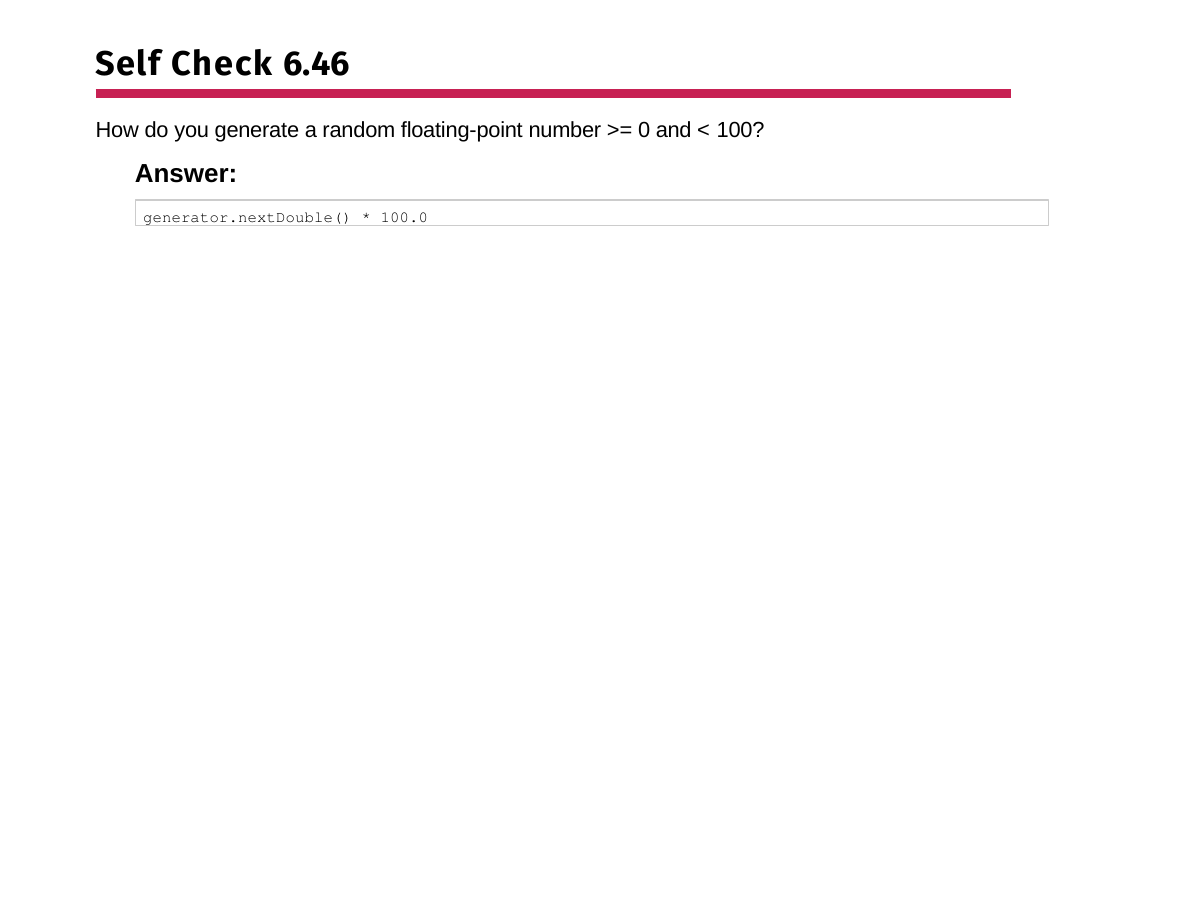

# Self Check 6.46
How do you generate a random floating-point number >= 0 and < 100?
Answer:
generator.nextDouble() * 100.0